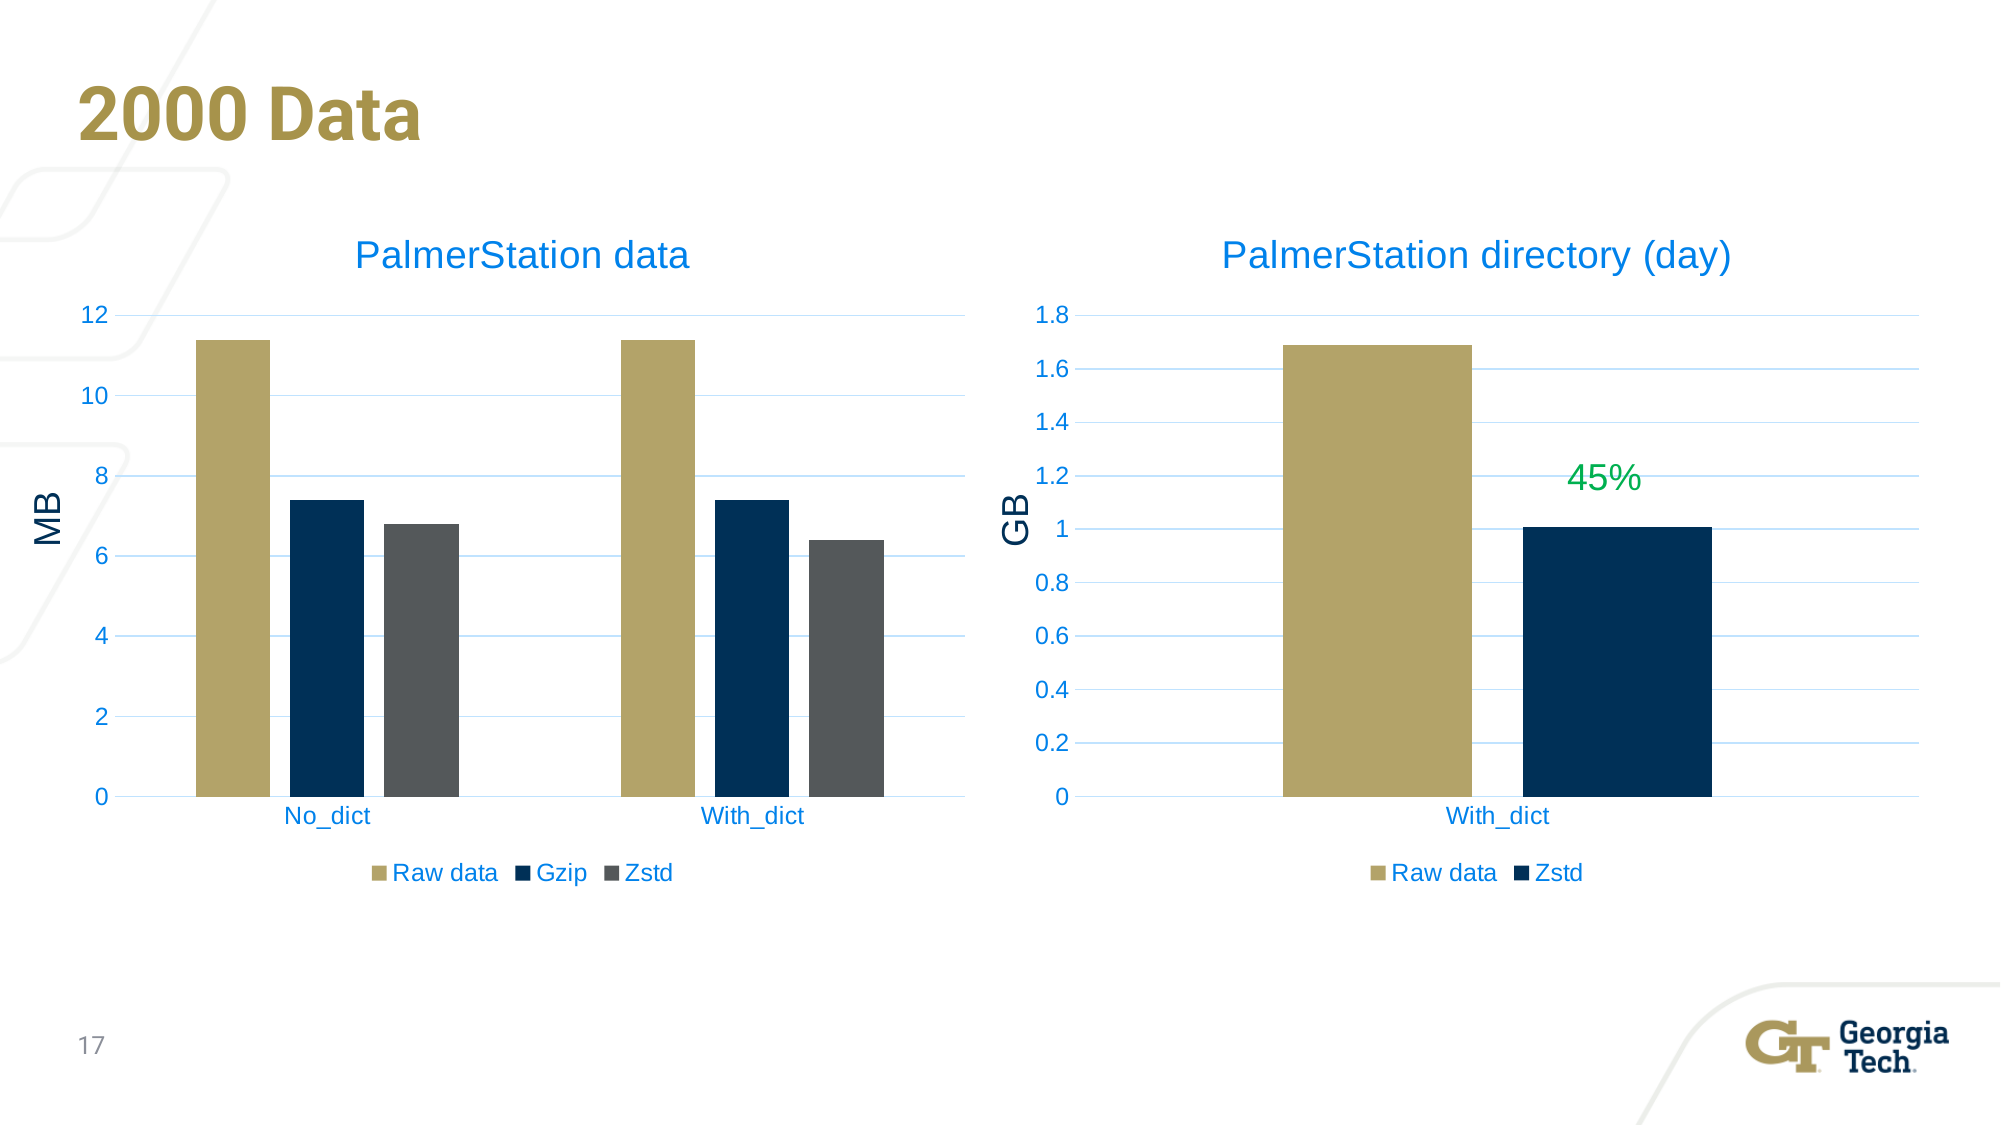

# 2000 Data

### Chart: PalmerStation directory (day)

| Category | Raw data | Zstd |
|---|---|---|
| With_dict | 1.69 | 1.01 |

### Chart: PalmerStation data

| Category | Raw data | Gzip | Zstd |
|---|---|---|---|
| No_dict | 11.4 | 7.4 | 6.8 |
| With_dict | 11.4 | 7.4 | 6.4 |
45%
GB
MB
17